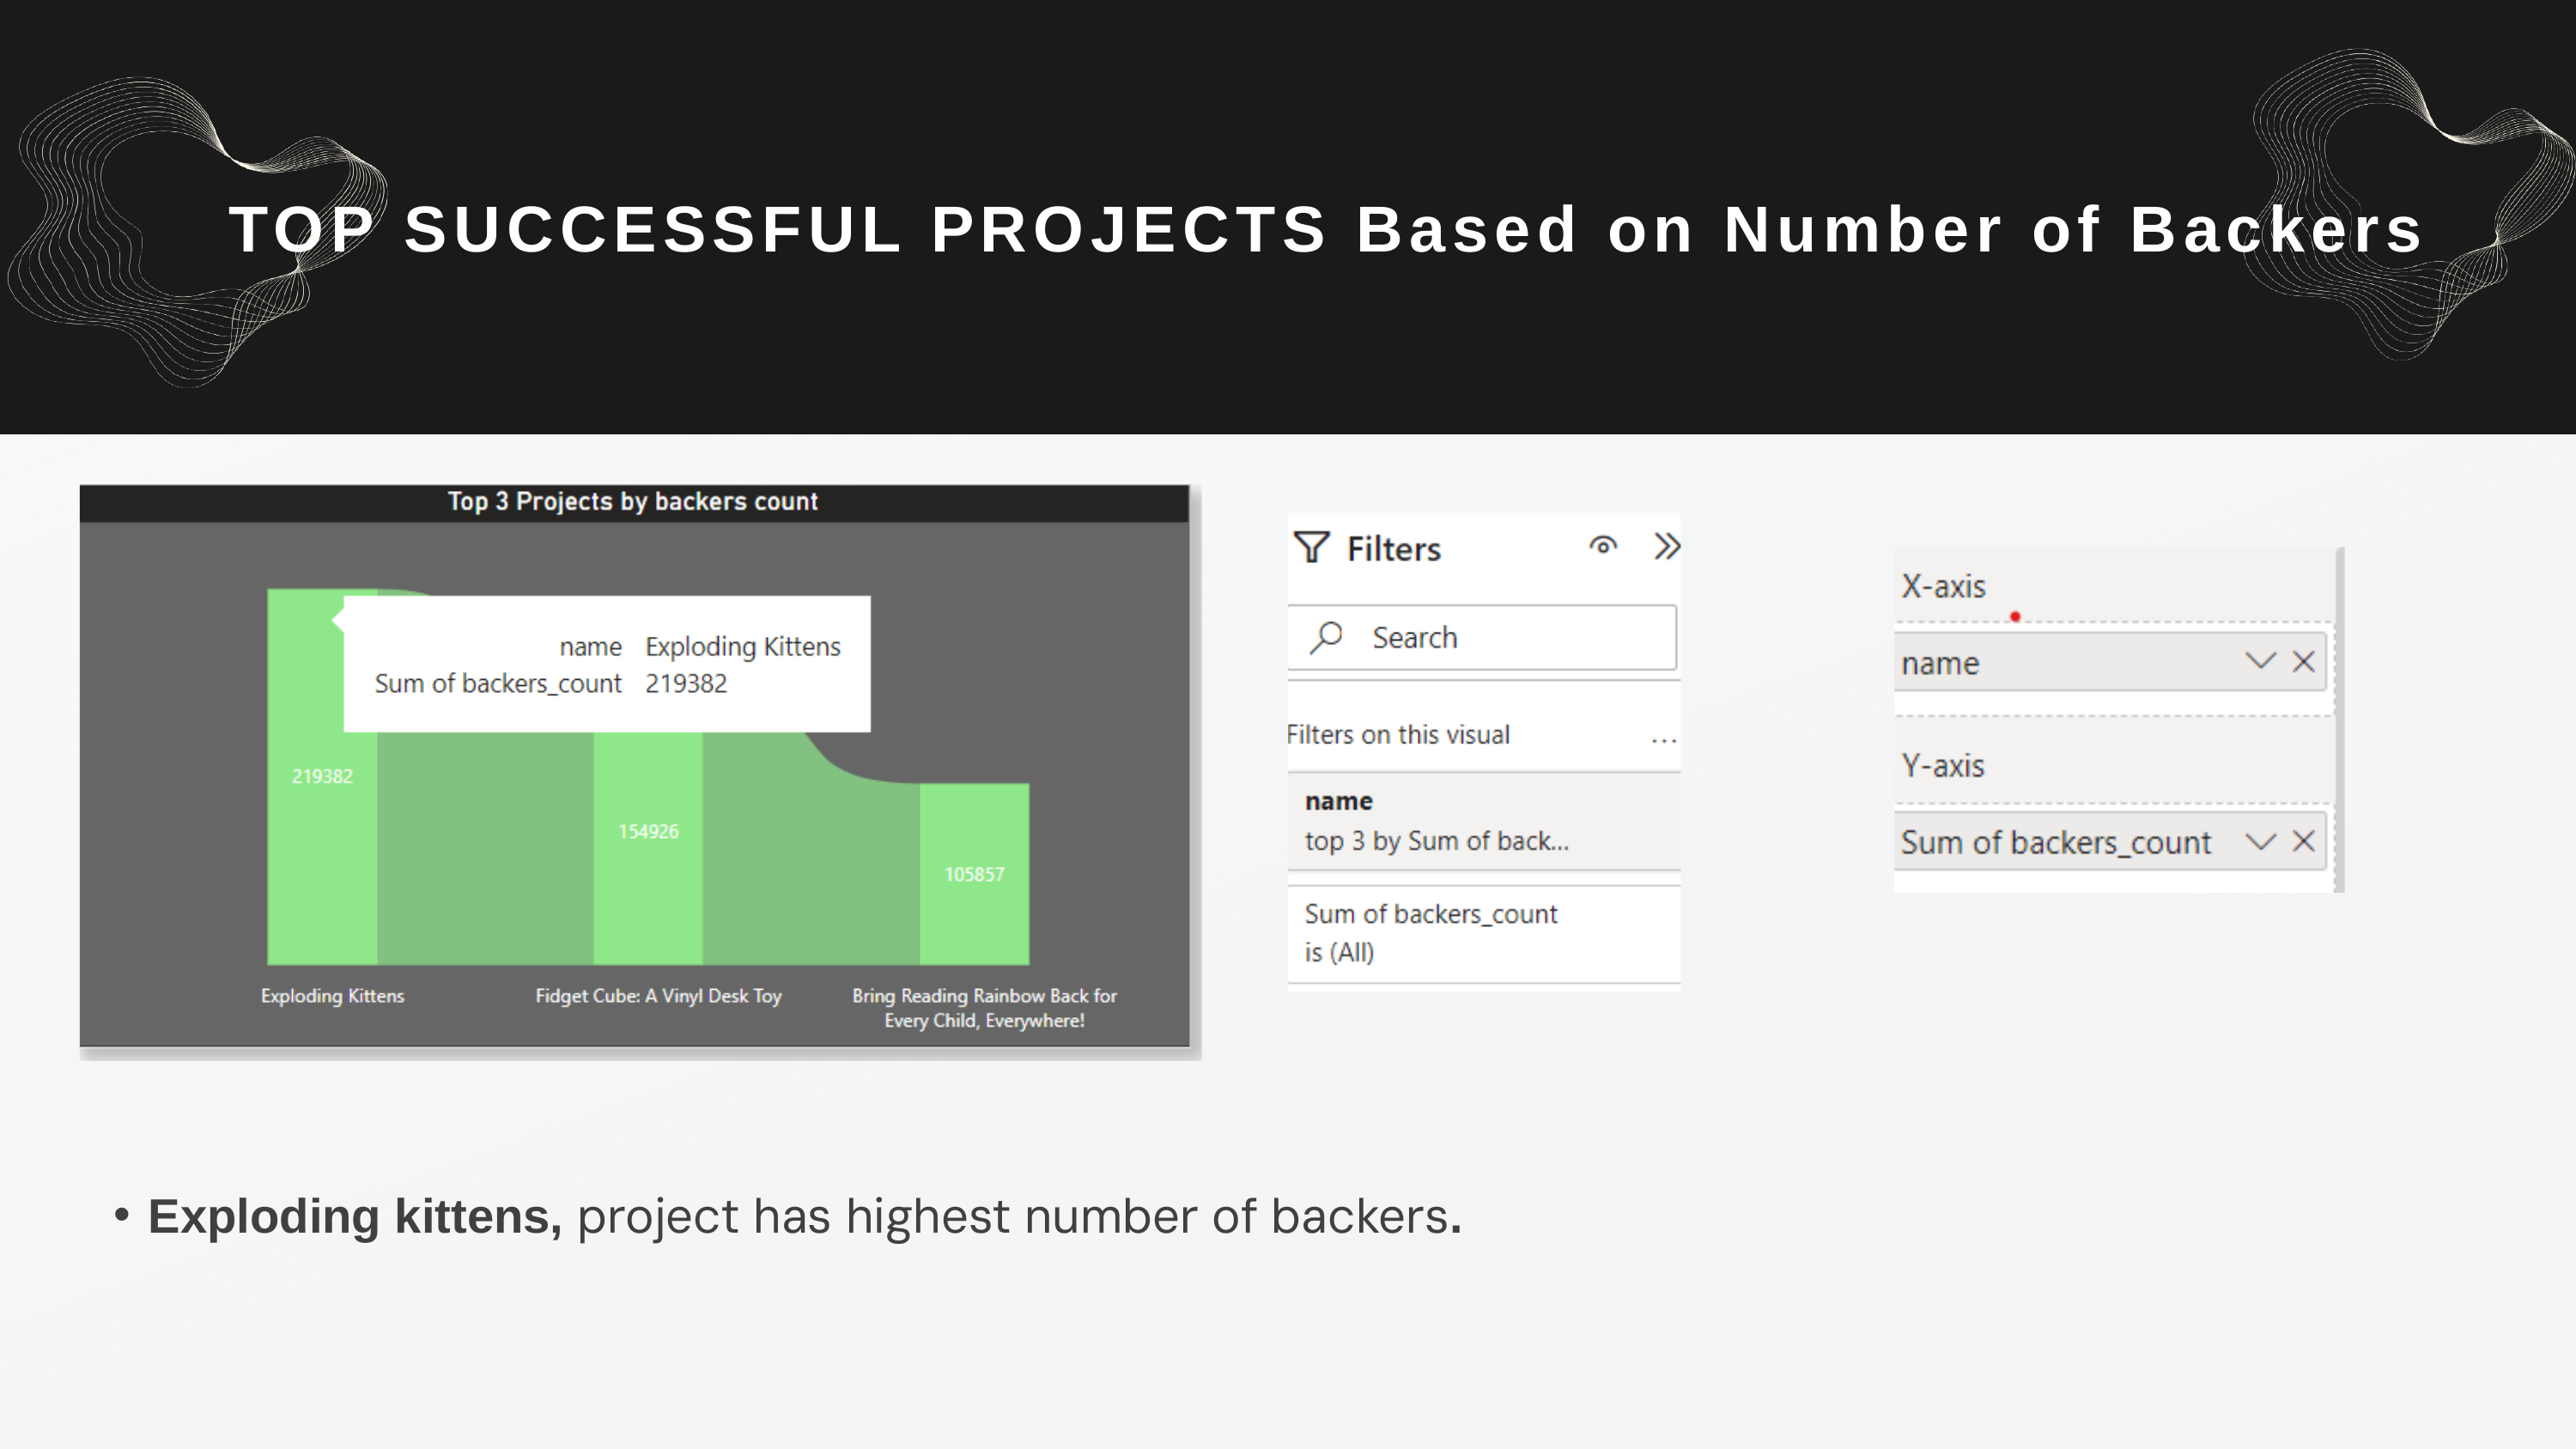

TOP SUCCESSFUL PROJECTS Based on Number of Backers

Exploding kittens, project has highest number of backers.